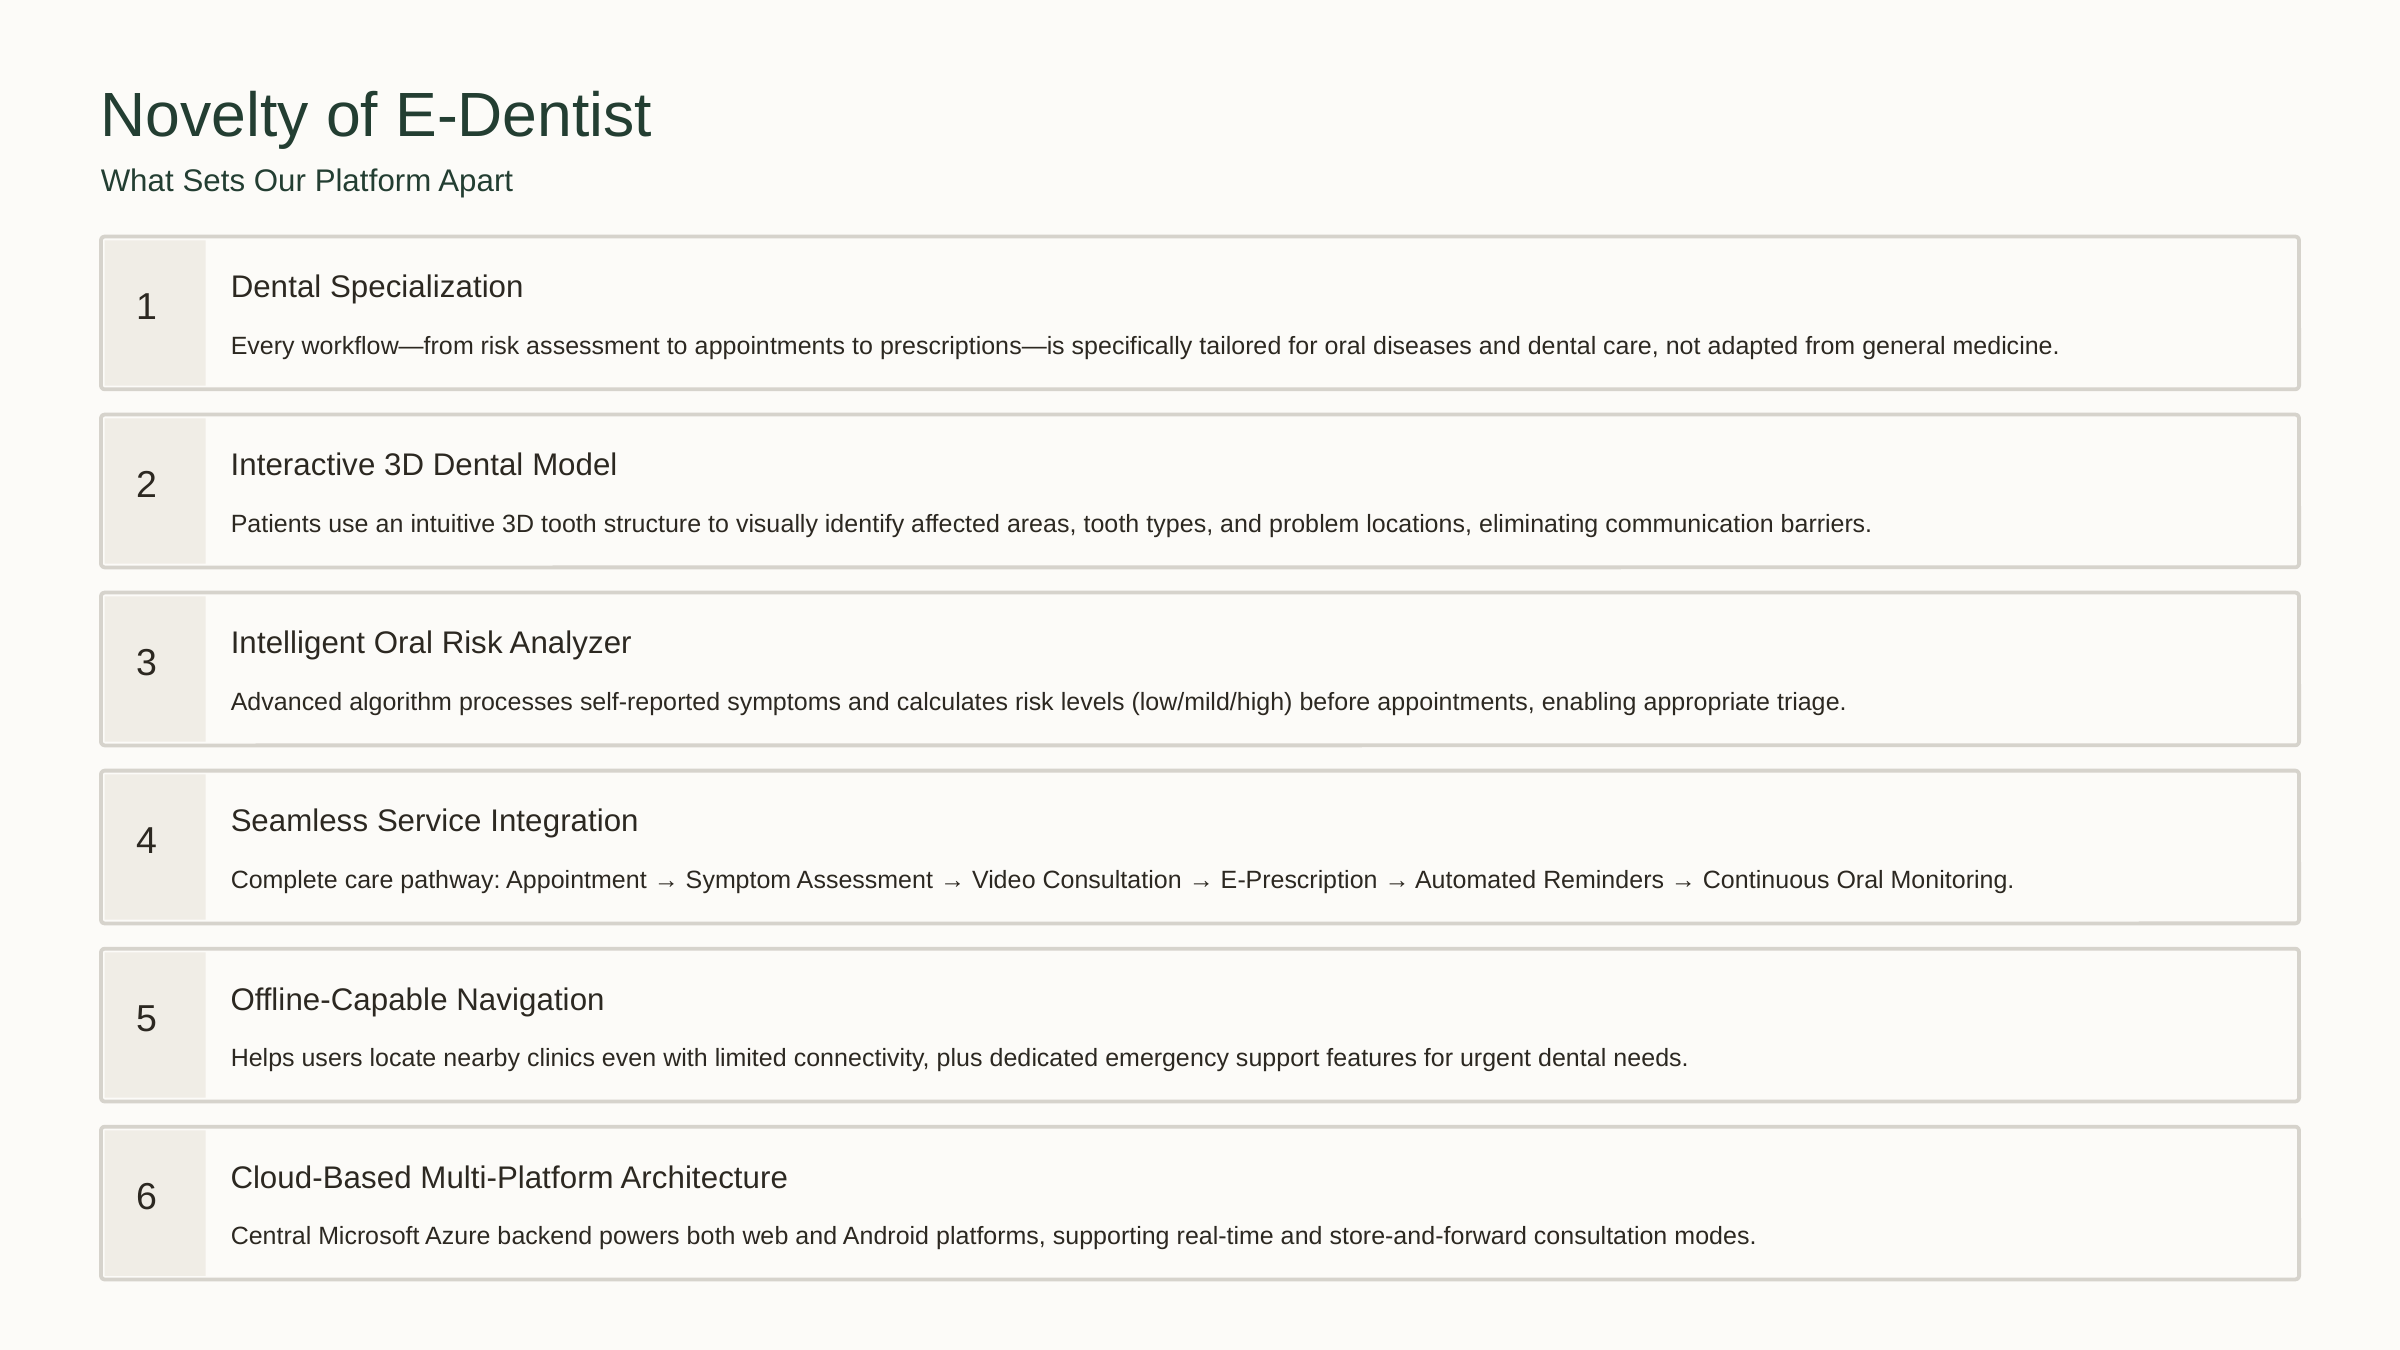

Novelty of E-Dentist
What Sets Our Platform Apart

Dental Specialization
1
Every workflow—from risk assessment to appointments to prescriptions—is specifically tailored for oral diseases and dental care, not adapted from general medicine.

Interactive 3D Dental Model
2
Patients use an intuitive 3D tooth structure to visually identify affected areas, tooth types, and problem locations, eliminating communication barriers.

Intelligent Oral Risk Analyzer
3
Advanced algorithm processes self-reported symptoms and calculates risk levels (low/mild/high) before appointments, enabling appropriate triage.

Seamless Service Integration
4
Complete care pathway: Appointment → Symptom Assessment → Video Consultation → E-Prescription → Automated Reminders → Continuous Oral Monitoring.

Offline-Capable Navigation
5
Helps users locate nearby clinics even with limited connectivity, plus dedicated emergency support features for urgent dental needs.

Cloud-Based Multi-Platform Architecture
6
Central Microsoft Azure backend powers both web and Android platforms, supporting real-time and store-and-forward consultation modes.